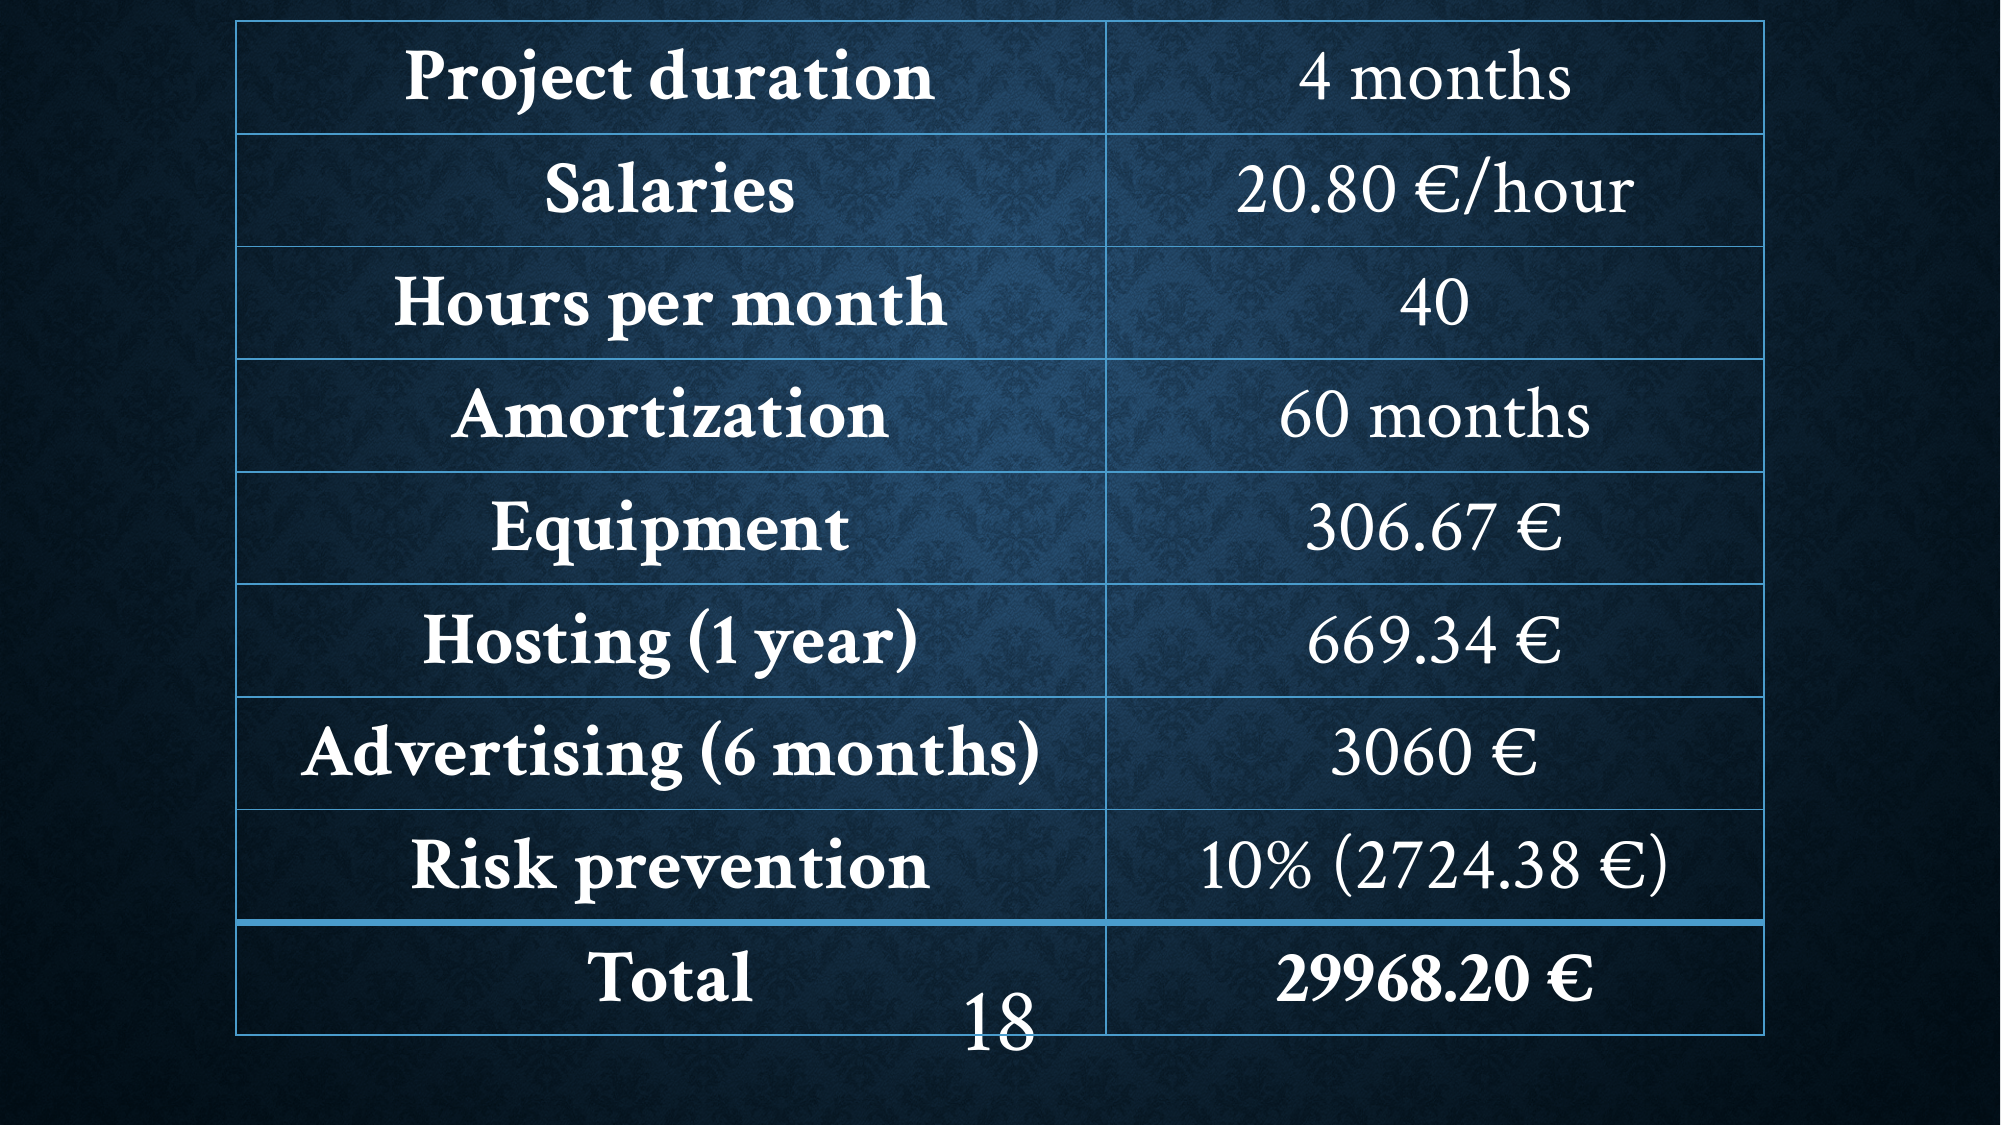

| Project duration | 4 months |
| --- | --- |
| Salaries | 20.80 €/hour |
| Hours per month | 40 |
| Amortization | 60 months |
| Equipment | 306.67 € |
| Hosting (1 year) | 669.34 € |
| Advertising (6 months) | 3060 € |
| Risk prevention | 10% (2724.38 €) |
| Total | 29968.20 € |
18